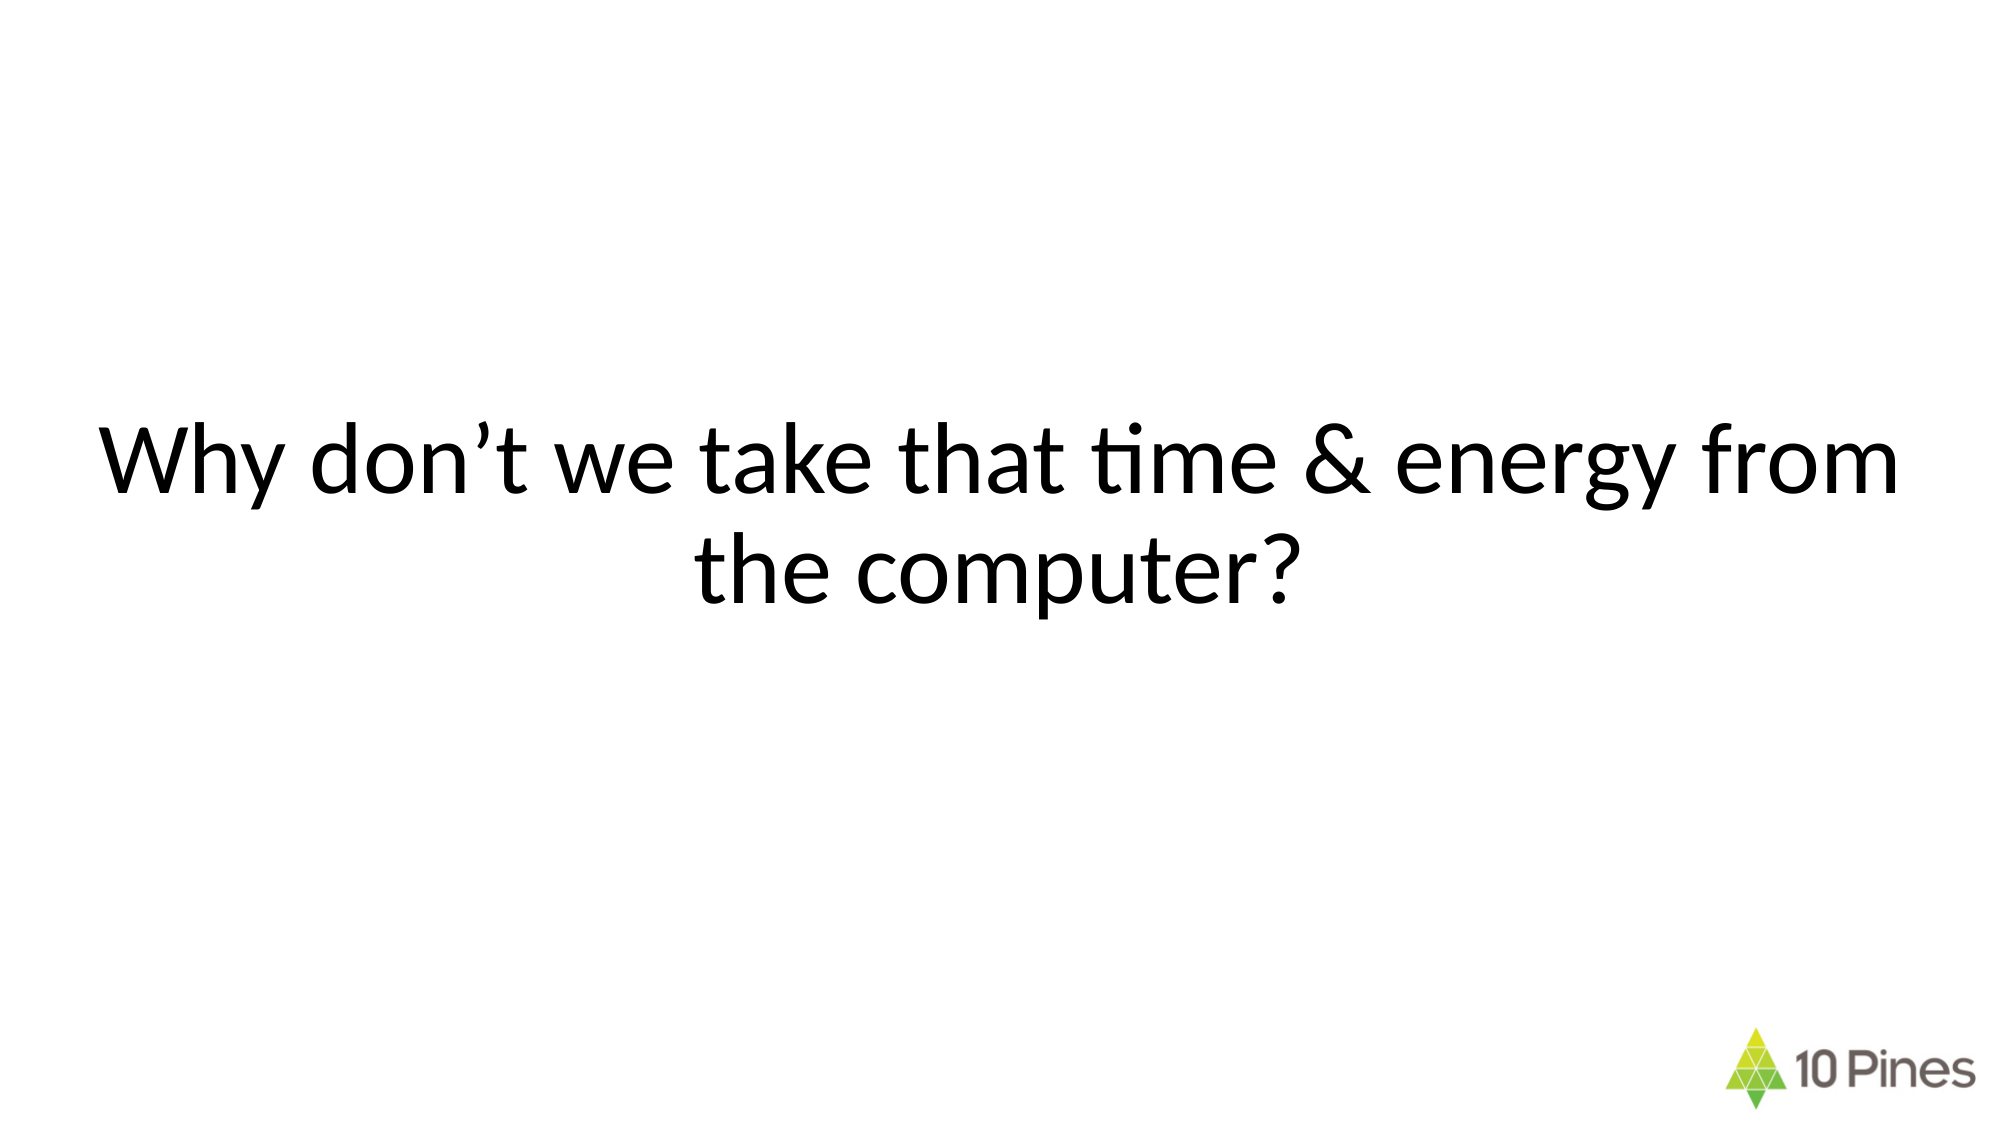

Why don’t we take that time & energy from the computer?